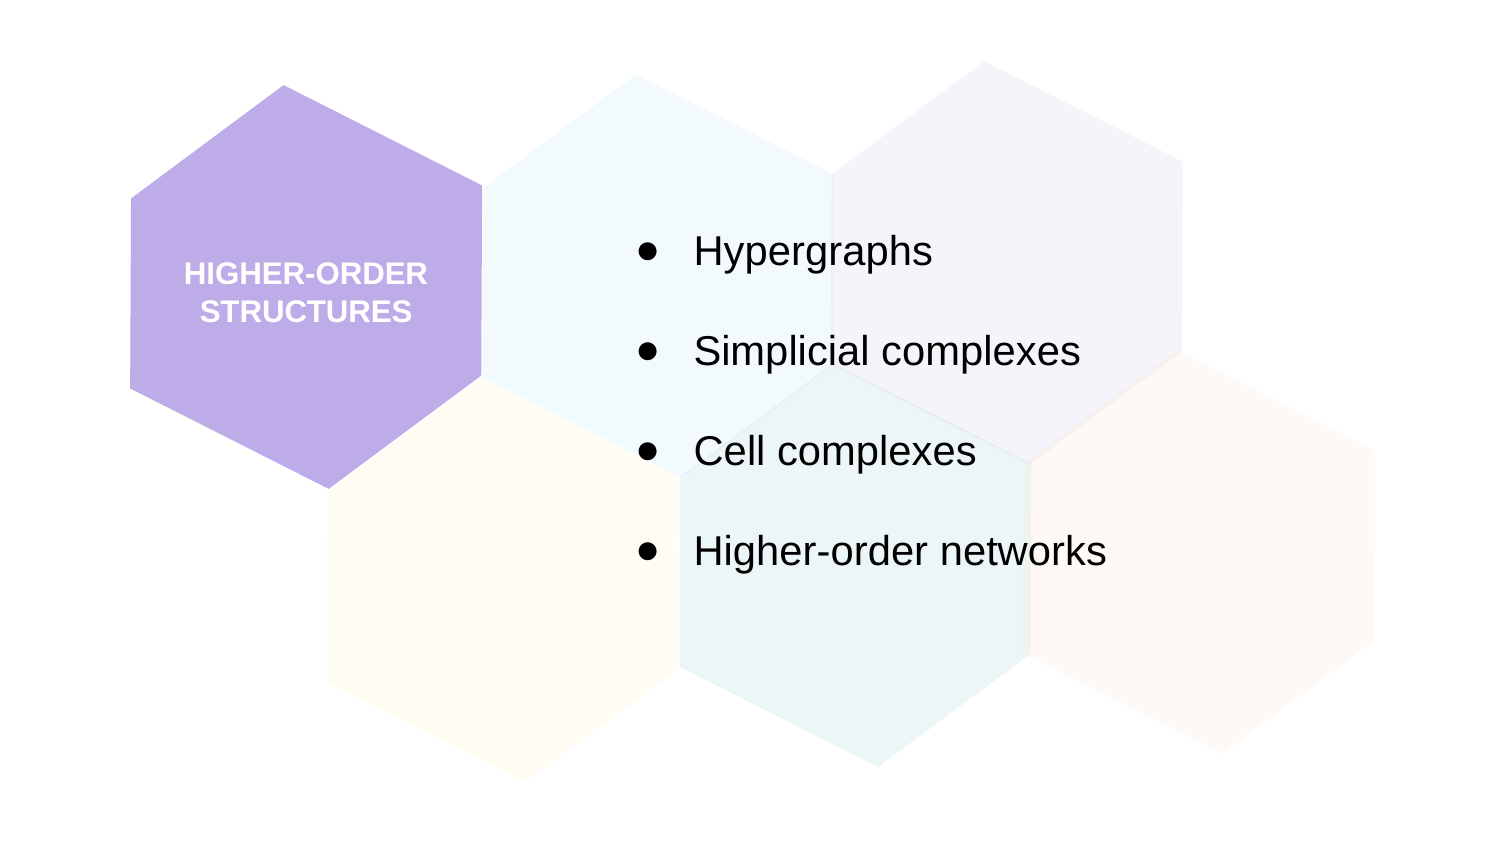

Hypergraphs

Simplicial complexes

Cell complexes

Higher-order networks

HIGHER-ORDER
STRUCTURES